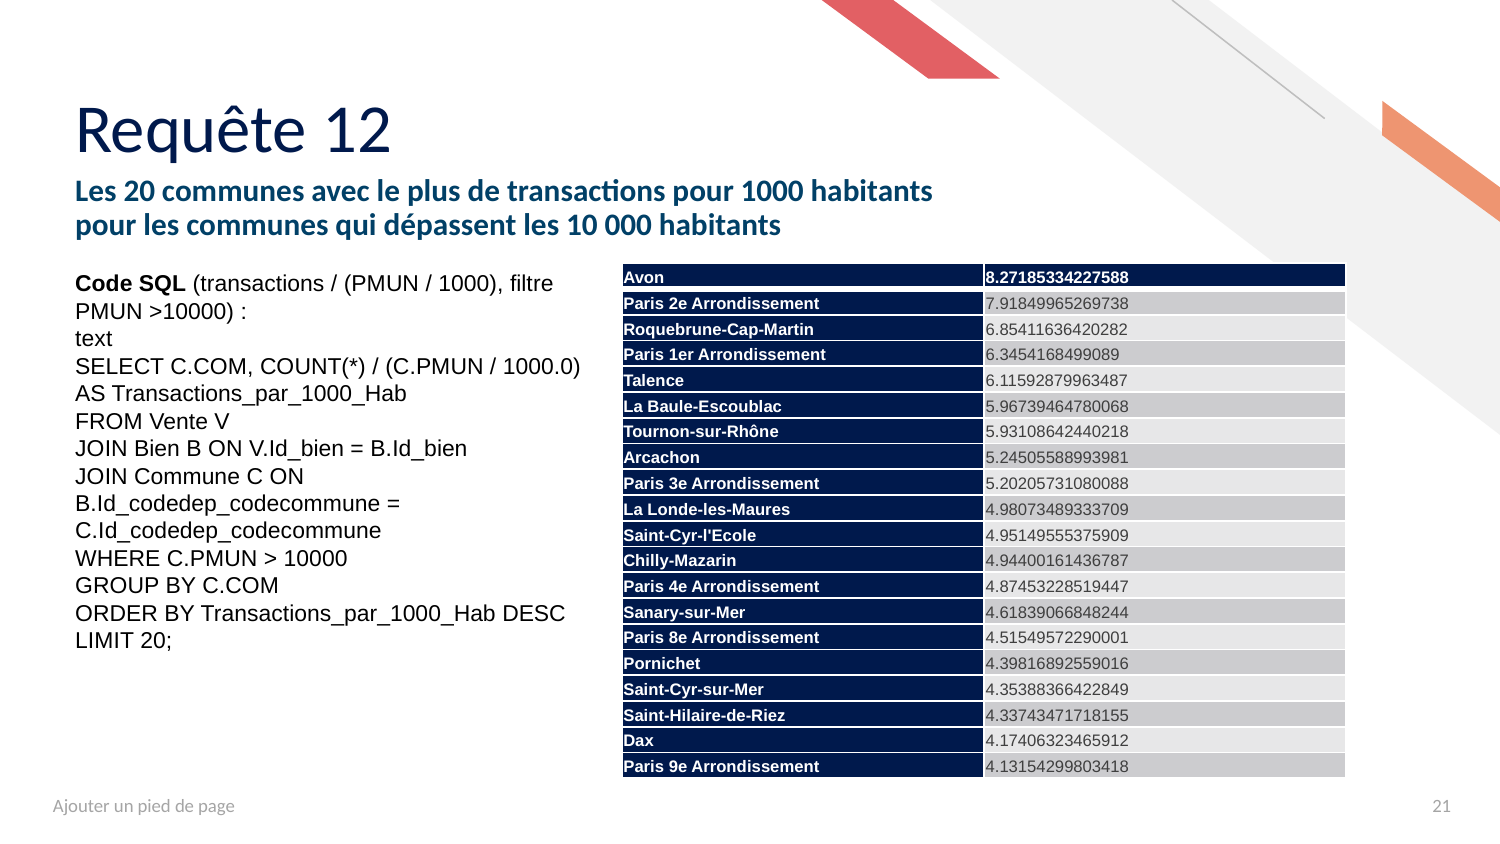

# Requête 12
Les 20 communes avec le plus de transactions pour 1000 habitants pour les communes qui dépassent les 10 000 habitants
Code SQL (transactions / (PMUN / 1000), filtre PMUN >10000) :
text
SELECT C.COM, COUNT(*) / (C.PMUN / 1000.0) AS Transactions_par_1000_Hab
FROM Vente V
JOIN Bien B ON V.Id_bien = B.Id_bien
JOIN Commune C ON B.Id_codedep_codecommune = C.Id_codedep_codecommune
WHERE C.PMUN > 10000
GROUP BY C.COM
ORDER BY Transactions_par_1000_Hab DESC
LIMIT 20;
| Avon | 8.27185334227588 |
| --- | --- |
| Paris 2e Arrondissement | 7.91849965269738 |
| Roquebrune-Cap-Martin | 6.85411636420282 |
| Paris 1er Arrondissement | 6.3454168499089 |
| Talence | 6.11592879963487 |
| La Baule-Escoublac | 5.96739464780068 |
| Tournon-sur-Rhône | 5.93108642440218 |
| Arcachon | 5.24505588993981 |
| Paris 3e Arrondissement | 5.20205731080088 |
| La Londe-les-Maures | 4.98073489333709 |
| Saint-Cyr-l'Ecole | 4.95149555375909 |
| Chilly-Mazarin | 4.94400161436787 |
| Paris 4e Arrondissement | 4.87453228519447 |
| Sanary-sur-Mer | 4.61839066848244 |
| Paris 8e Arrondissement | 4.51549572290001 |
| Pornichet | 4.39816892559016 |
| Saint-Cyr-sur-Mer | 4.35388366422849 |
| Saint-Hilaire-de-Riez | 4.33743471718155 |
| Dax | 4.17406323465912 |
| Paris 9e Arrondissement | 4.13154299803418 |
Ajouter un pied de page
21